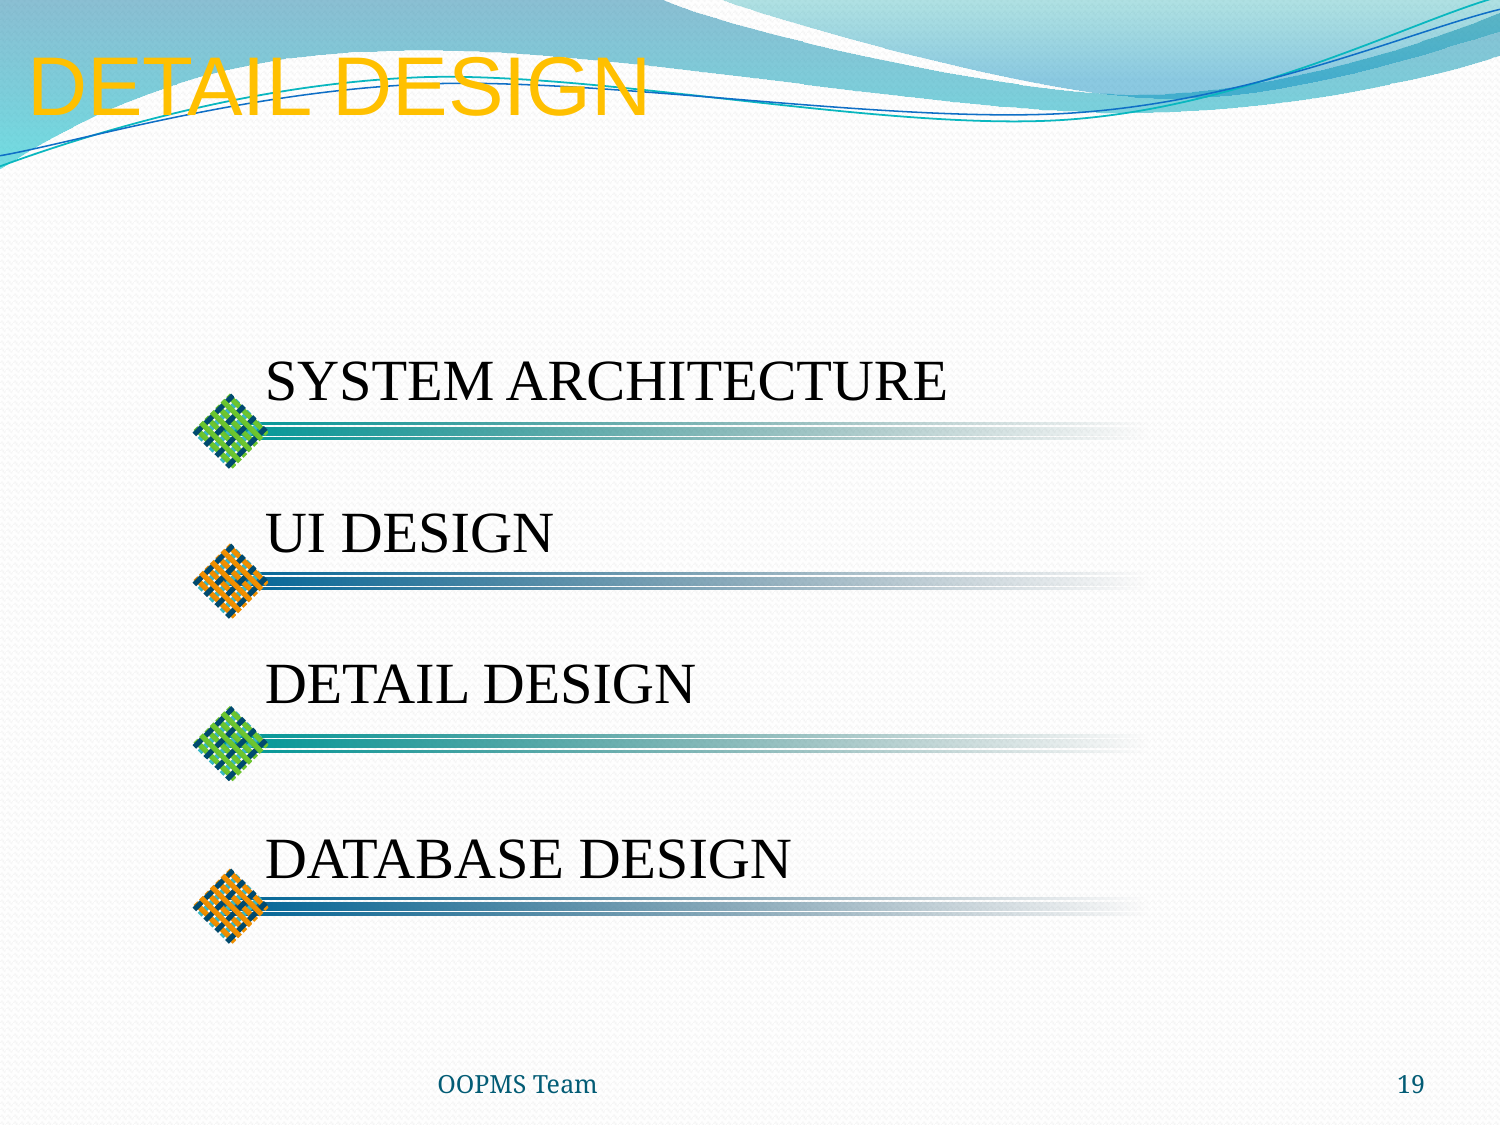

DETAIL DESIGN
SYSTEM ARCHITECTURE

UI DESIGN

DETAIL DESIGN

DATABASE DESIGN

OOPMS Team
19